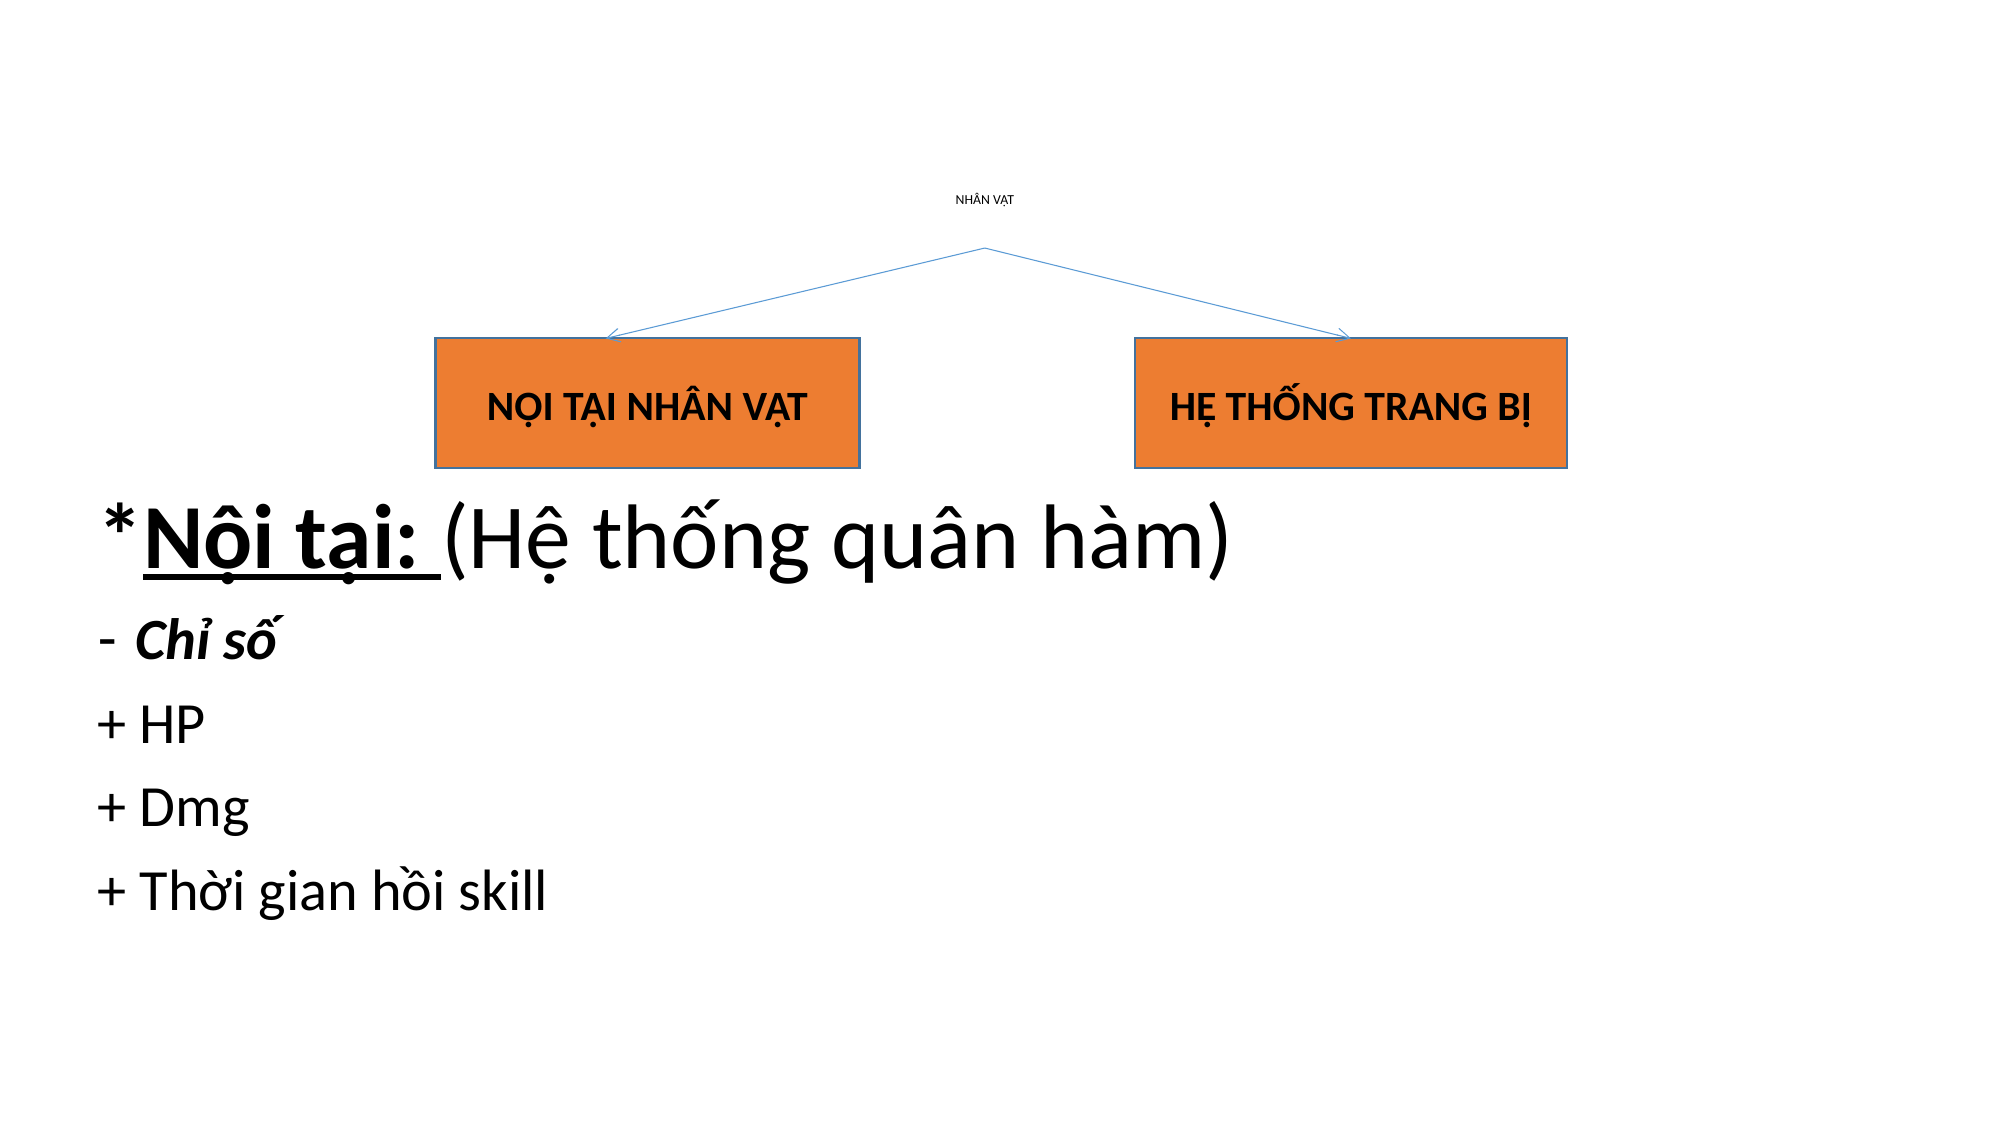

*Nội tại: (Hệ thống quân hàm)
Chỉ số
+ HP
+ Dmg
+ Thời gian hồi skill

# NHÂN VẬT
NỘI TẠI NHÂN VẬT

HỆ THỐNG TRANG BỊ